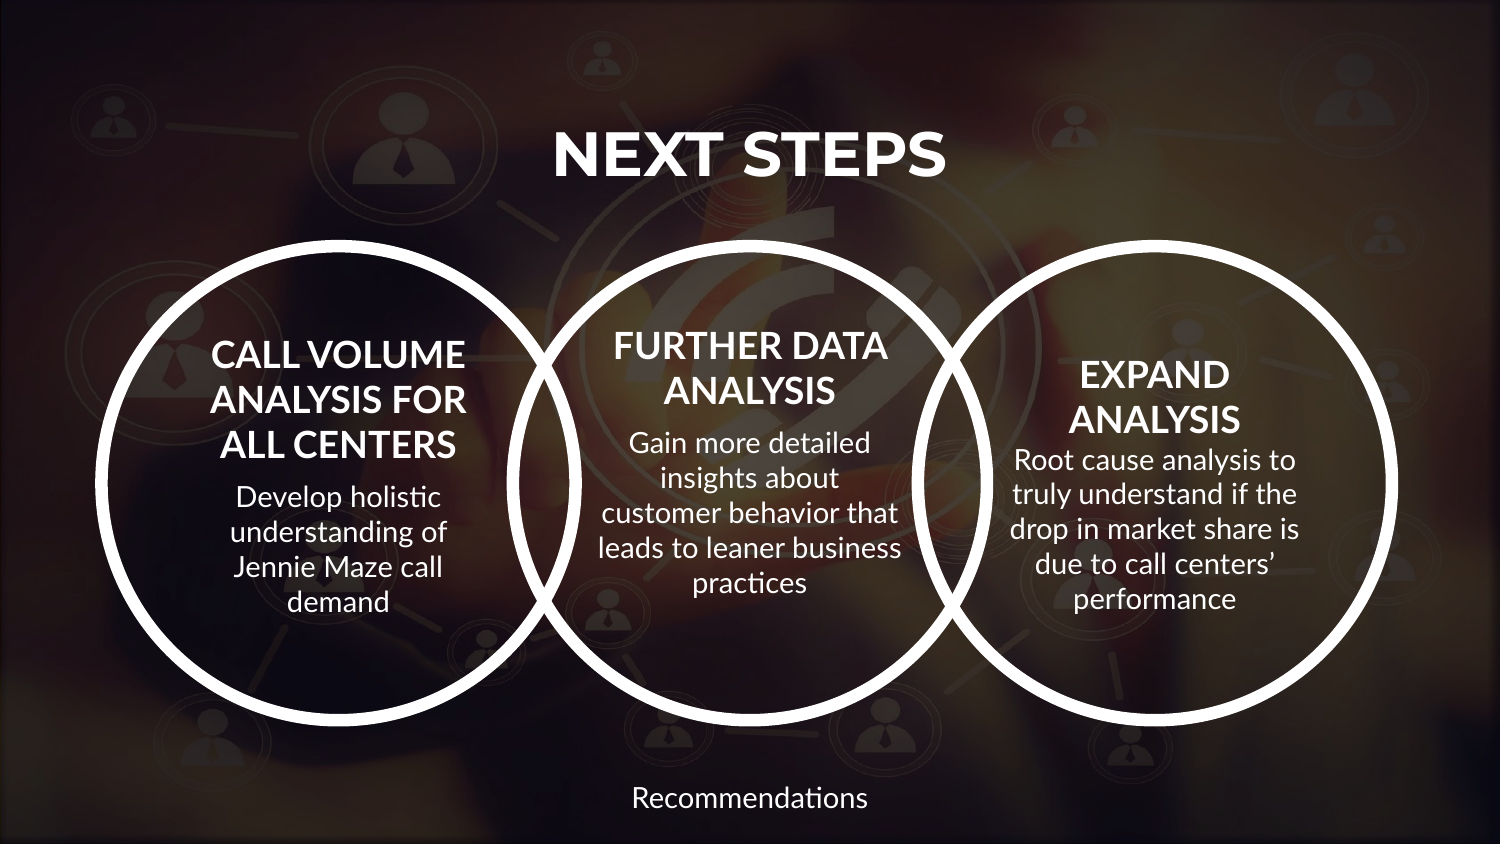

NEXT STEPS
FURTHER DATA ANALYSIS
Gain more detailed insights about customer behavior that leads to leaner business practices

EXPAND ANALYSIS
Root cause analysis to truly understand if the drop in market share is due to call centers’ performance
CALL VOLUME ANALYSIS FOR ALL CENTERS
Develop holistic understanding of Jennie Maze call demand

Recommendations